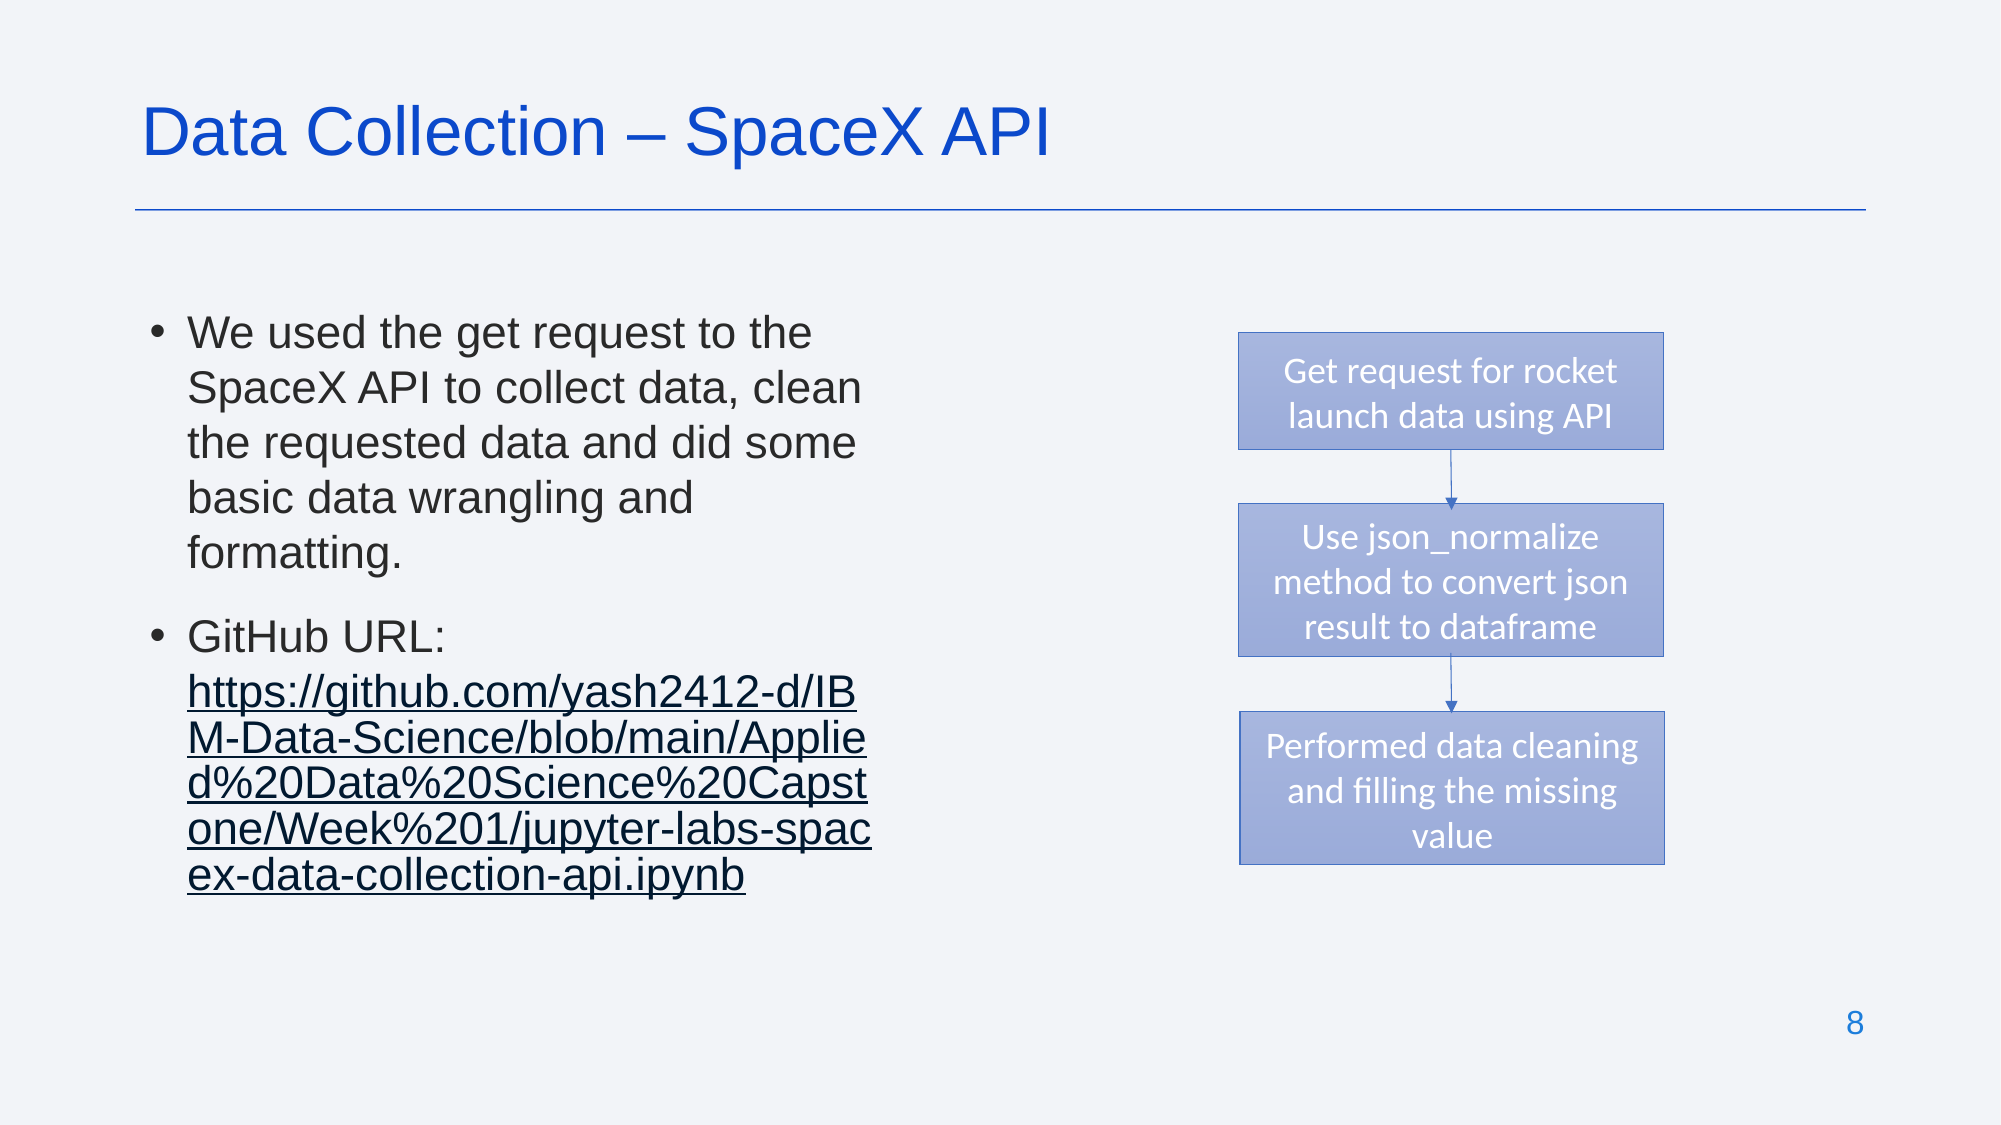

Data Collection – SpaceX API
We used the get request to the SpaceX API to collect data, clean the requested data and did some basic data wrangling and formatting.
GitHub URL: https://github.com/yash2412-d/IBM-Data-Science/blob/main/Applied%20Data%20Science%20Capstone/Week%201/jupyter-labs-spacex-data-collection-api.ipynb

Get request for rocket launch data using API
Use json_normalize method to convert json result to dataframe
Performed data cleaning and filling the missing value
8